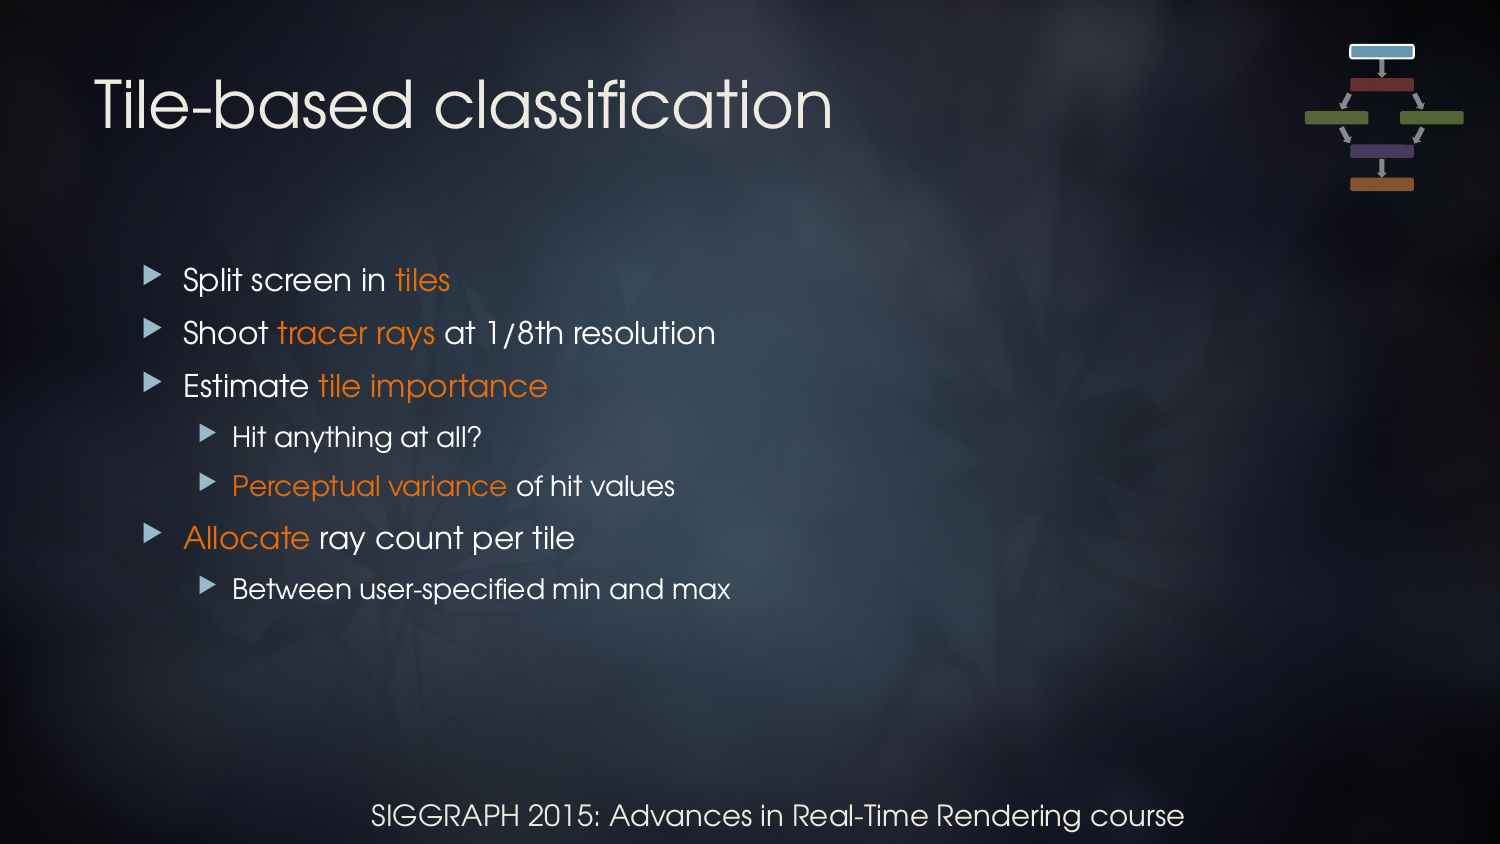

# Tile-based classification
Split screen in tiles
Shoot tracer rays at 1/8th resolution
Estimate tile importance
Hit anything at all?
Perceptual variance of hit values
Allocate ray count per tile
Between user-specified min and max